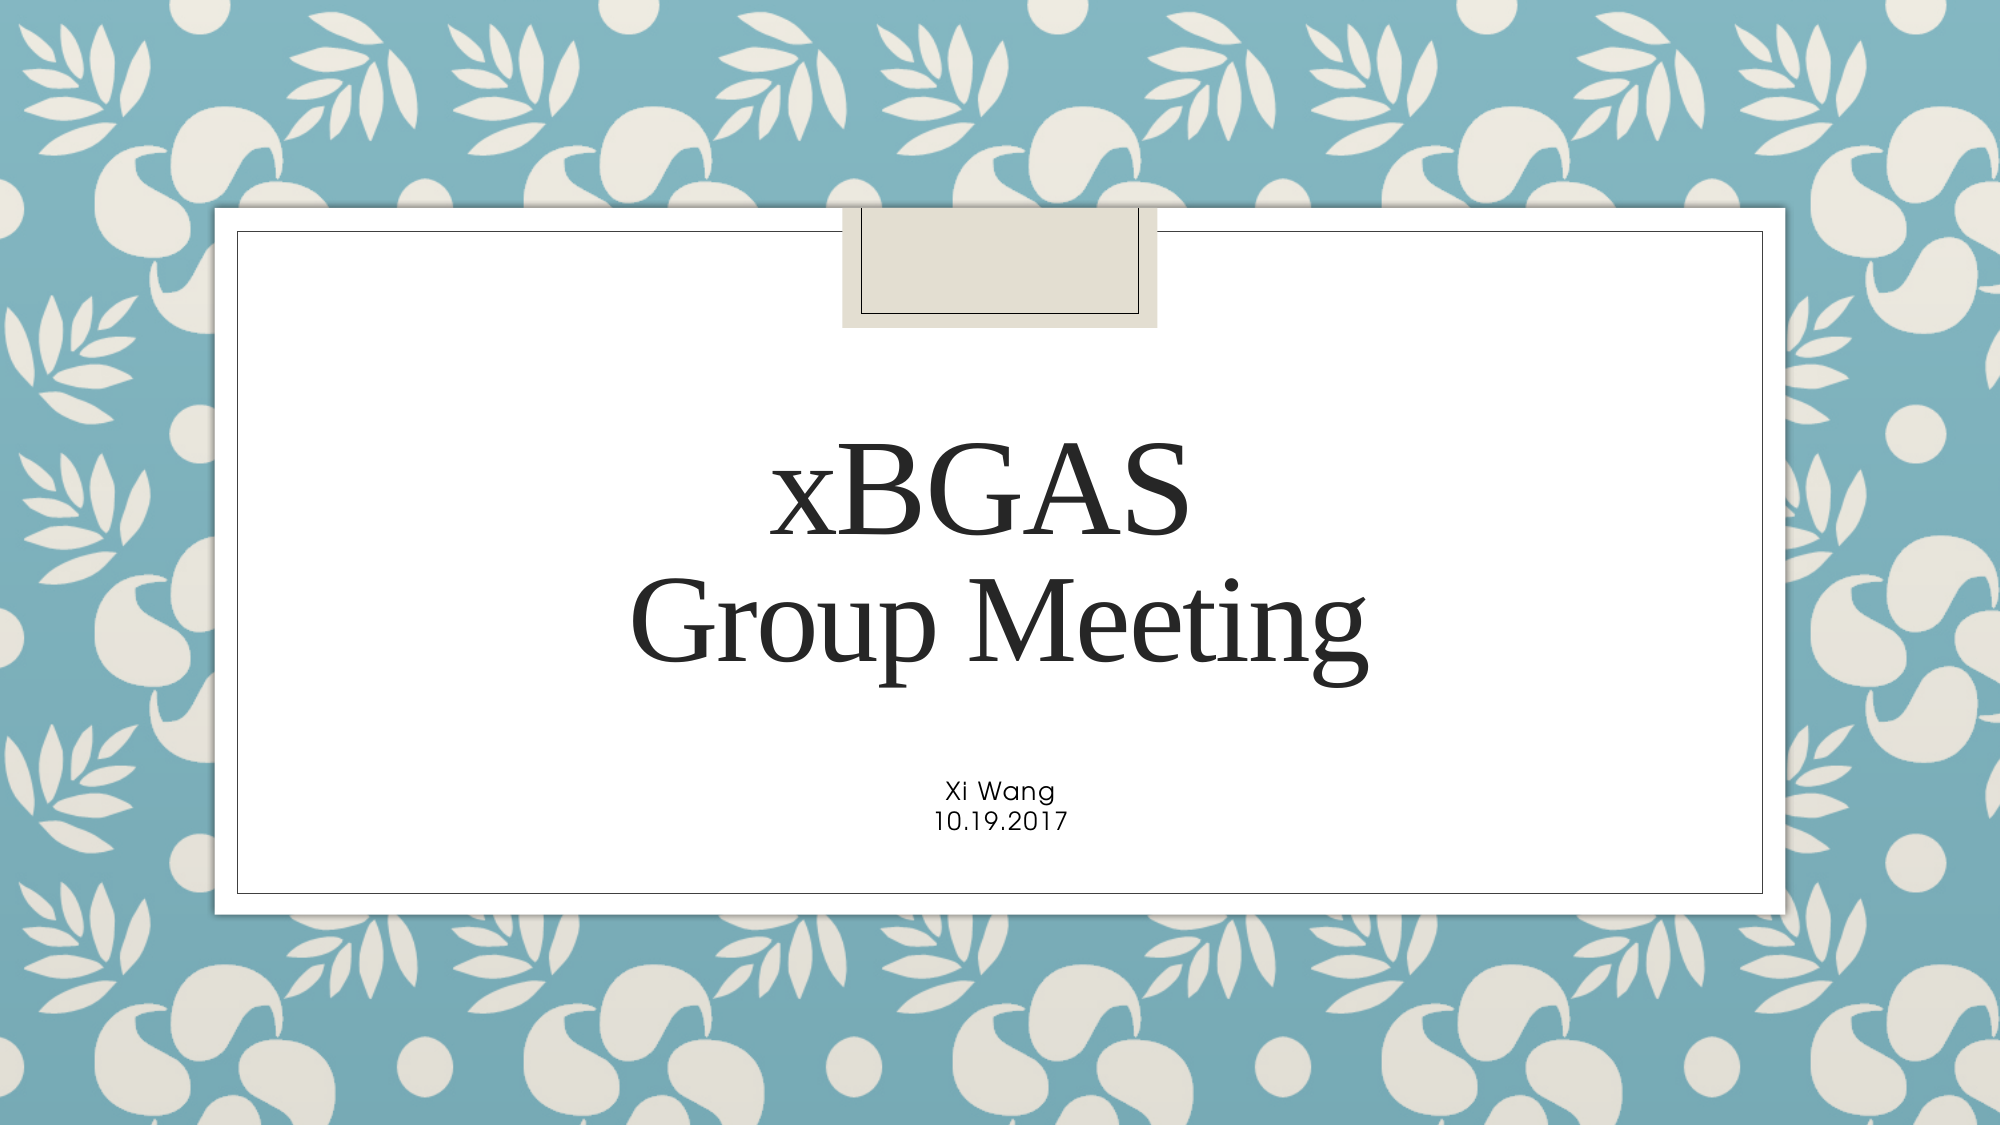

# xBGAS Group Meeting
Xi Wang
10.19.2017